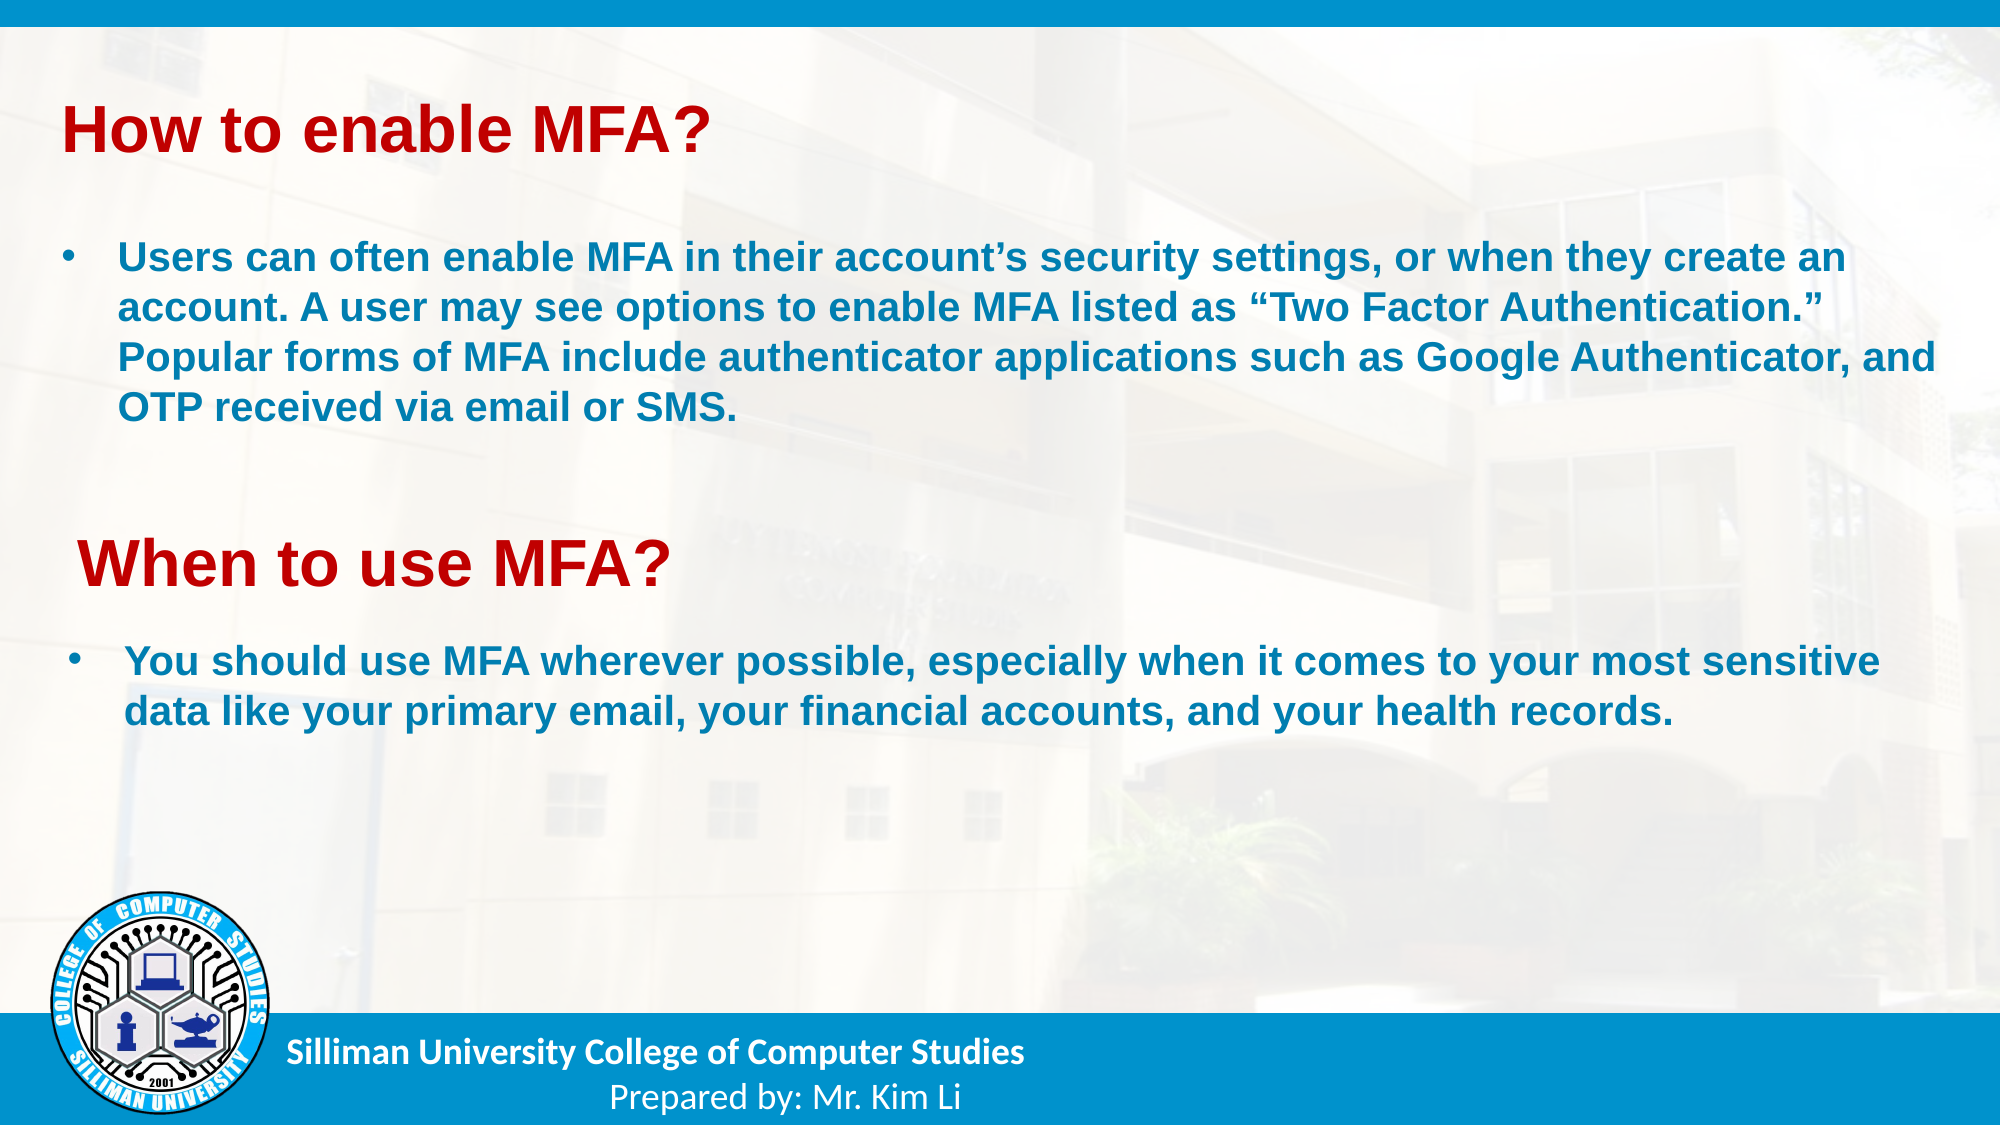

How to enable MFA?
Users can often enable MFA in their account’s security settings, or when they create an account. A user may see options to enable MFA listed as “Two Factor Authentication.” Popular forms of MFA include authenticator applications such as Google Authenticator, and OTP received via email or SMS.
When to use MFA?
You should use MFA wherever possible, especially when it comes to your most sensitive data like your primary email, your financial accounts, and your health records.